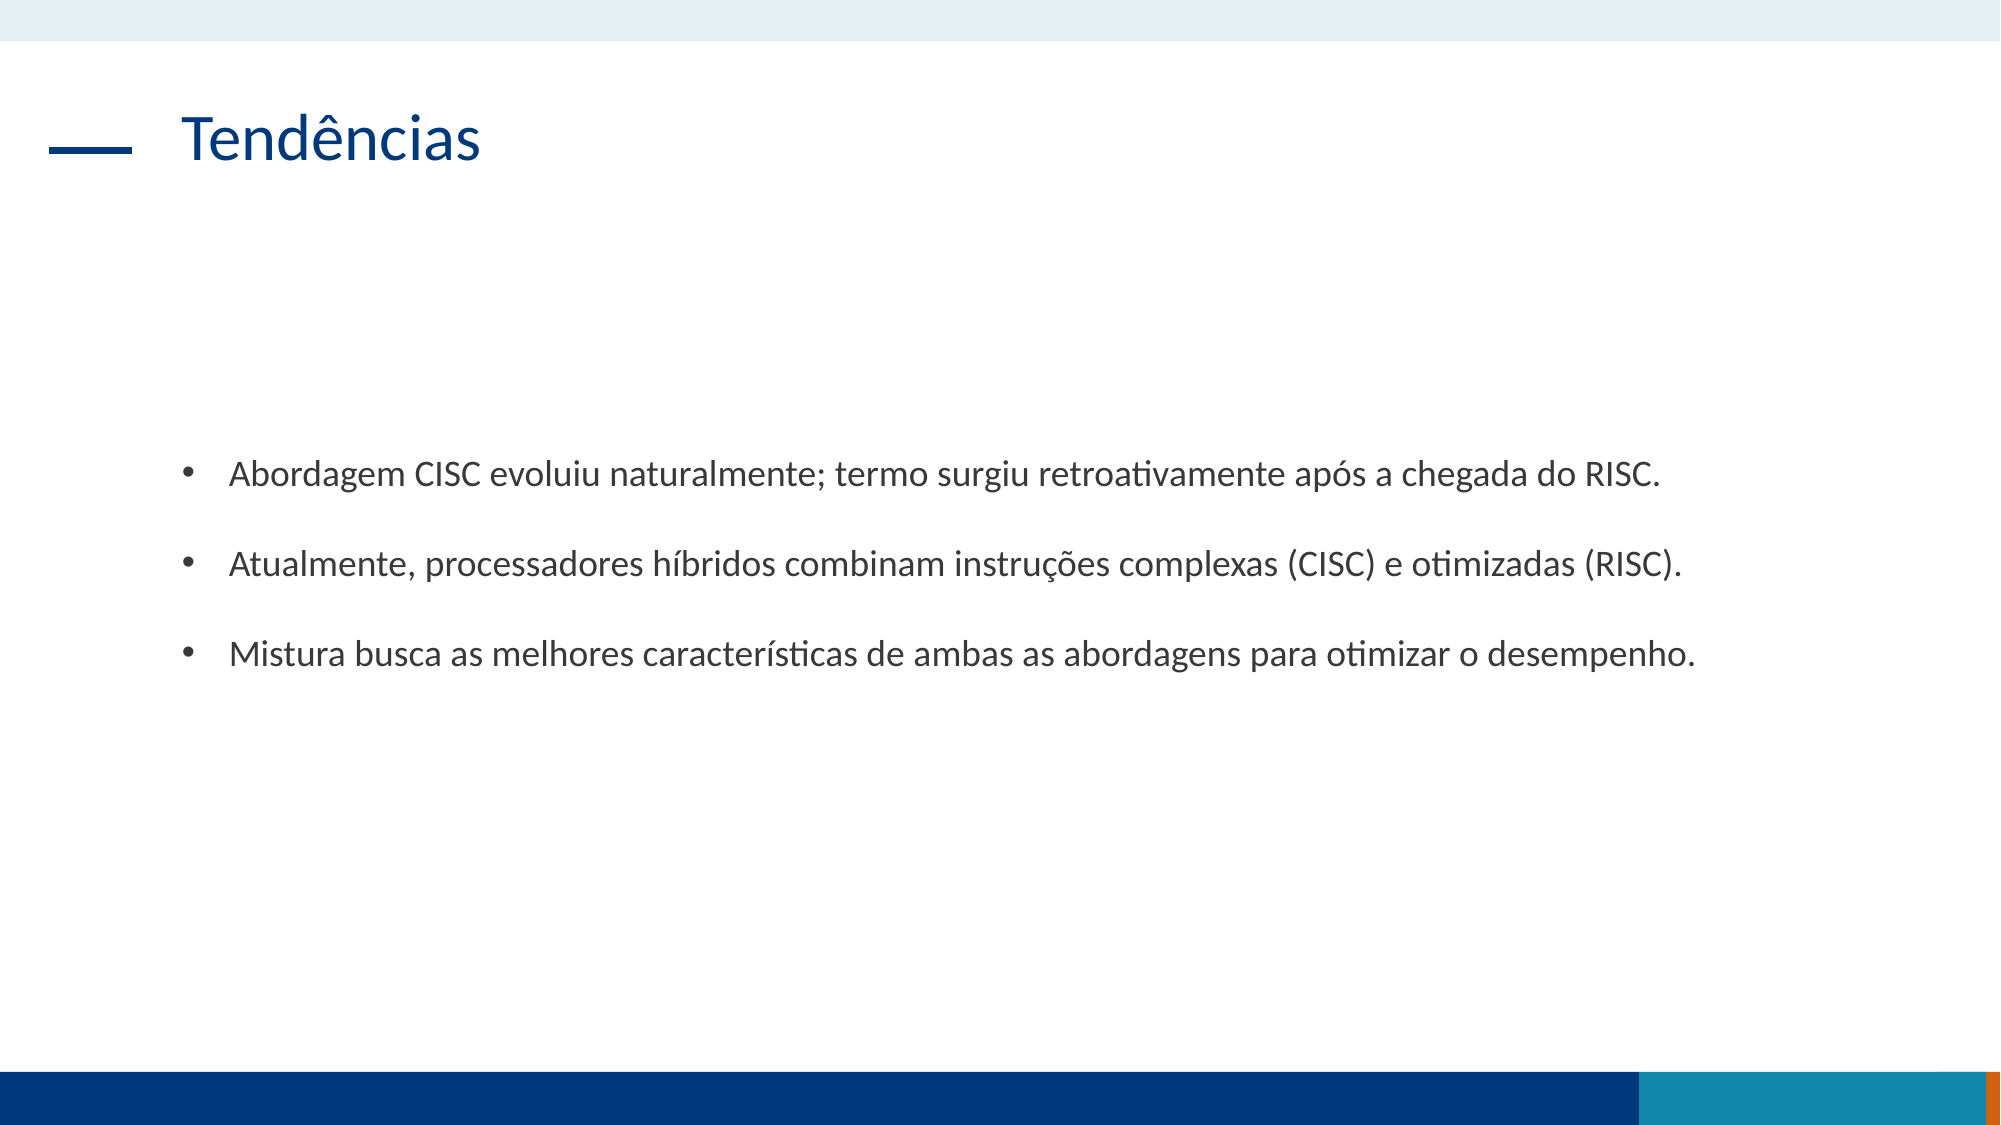

Tendências
Abordagem CISC evoluiu naturalmente; termo surgiu retroativamente após a chegada do RISC.

Atualmente, processadores híbridos combinam instruções complexas (CISC) e otimizadas (RISC).

Mistura busca as melhores características de ambas as abordagens para otimizar o desempenho.